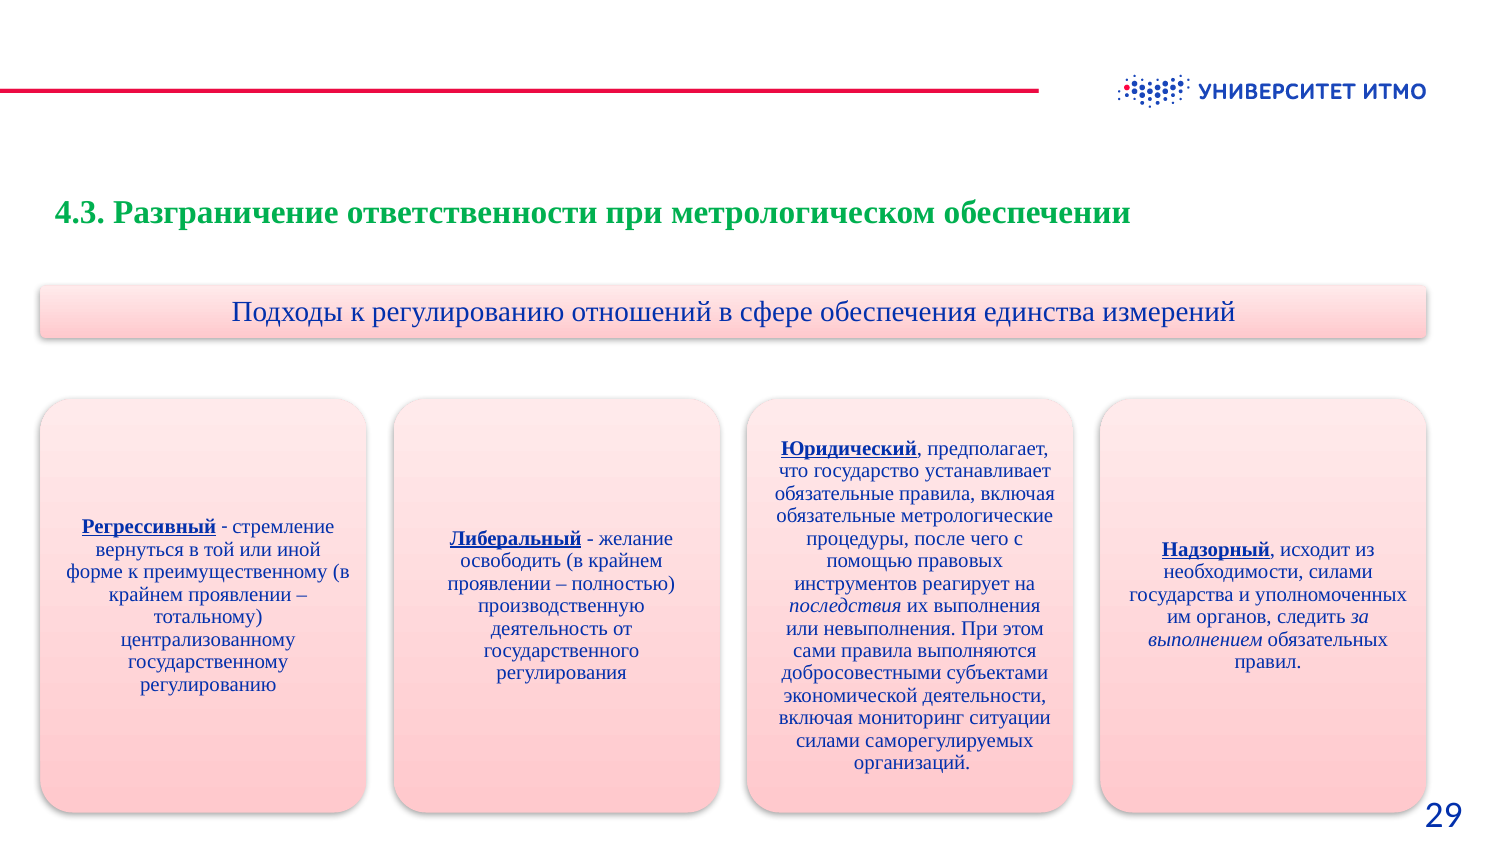

4.3. Разграничение ответственности при метрологическом обеспечении
Подходы к регулированию отношений в сфере обеспечения единства измерений
Регрессивный - стремление вернуться в той или иной форме к преимущественному (в крайнем проявлении – тотальному) централизованному государственному регулированию
Либеральный - желание освободить (в крайнем проявлении – полностью) производственную деятельность от государственного регулирования
Юридический, предполагает, что государство устанавливает обязательные правила, включая обязательные метрологические процедуры, после чего с помощью правовых инструментов реагирует на последствия их выполнения или невыполнения. При этом сами правила выполняются добросовестными субъектами экономической деятельности, включая мониторинг ситуации силами саморегулируемых организаций.
Надзорный, исходит из необходимости, силами государства и уполномоченных им органов, следить за выполнением обязательных правил.
    29